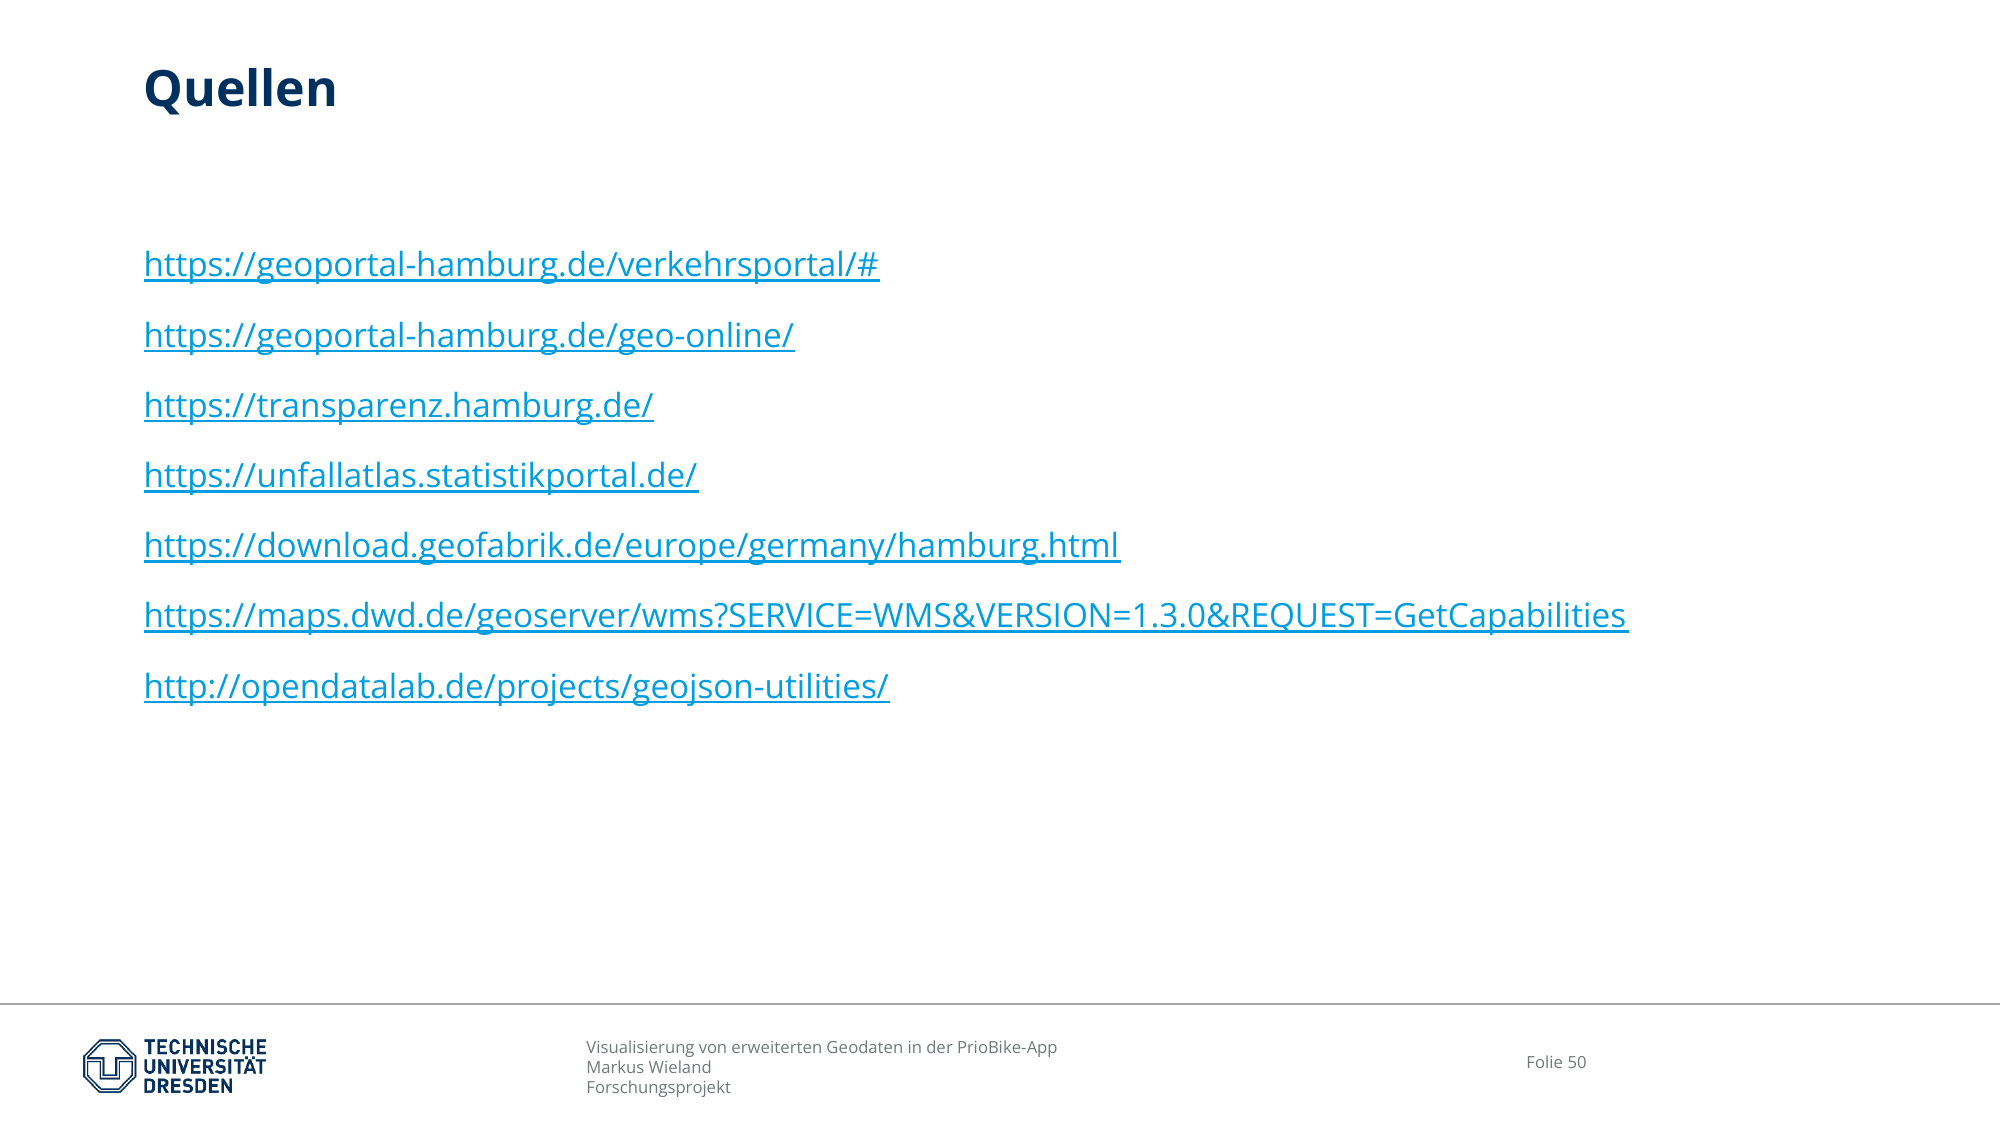

# Quellen
https://geoportal-hamburg.de/verkehrsportal/#
https://geoportal-hamburg.de/geo-online/
https://transparenz.hamburg.de/
https://unfallatlas.statistikportal.de/
https://download.geofabrik.de/europe/germany/hamburg.html
https://maps.dwd.de/geoserver/wms?SERVICE=WMS&VERSION=1.3.0&REQUEST=GetCapabilities
http://opendatalab.de/projects/geojson-utilities/